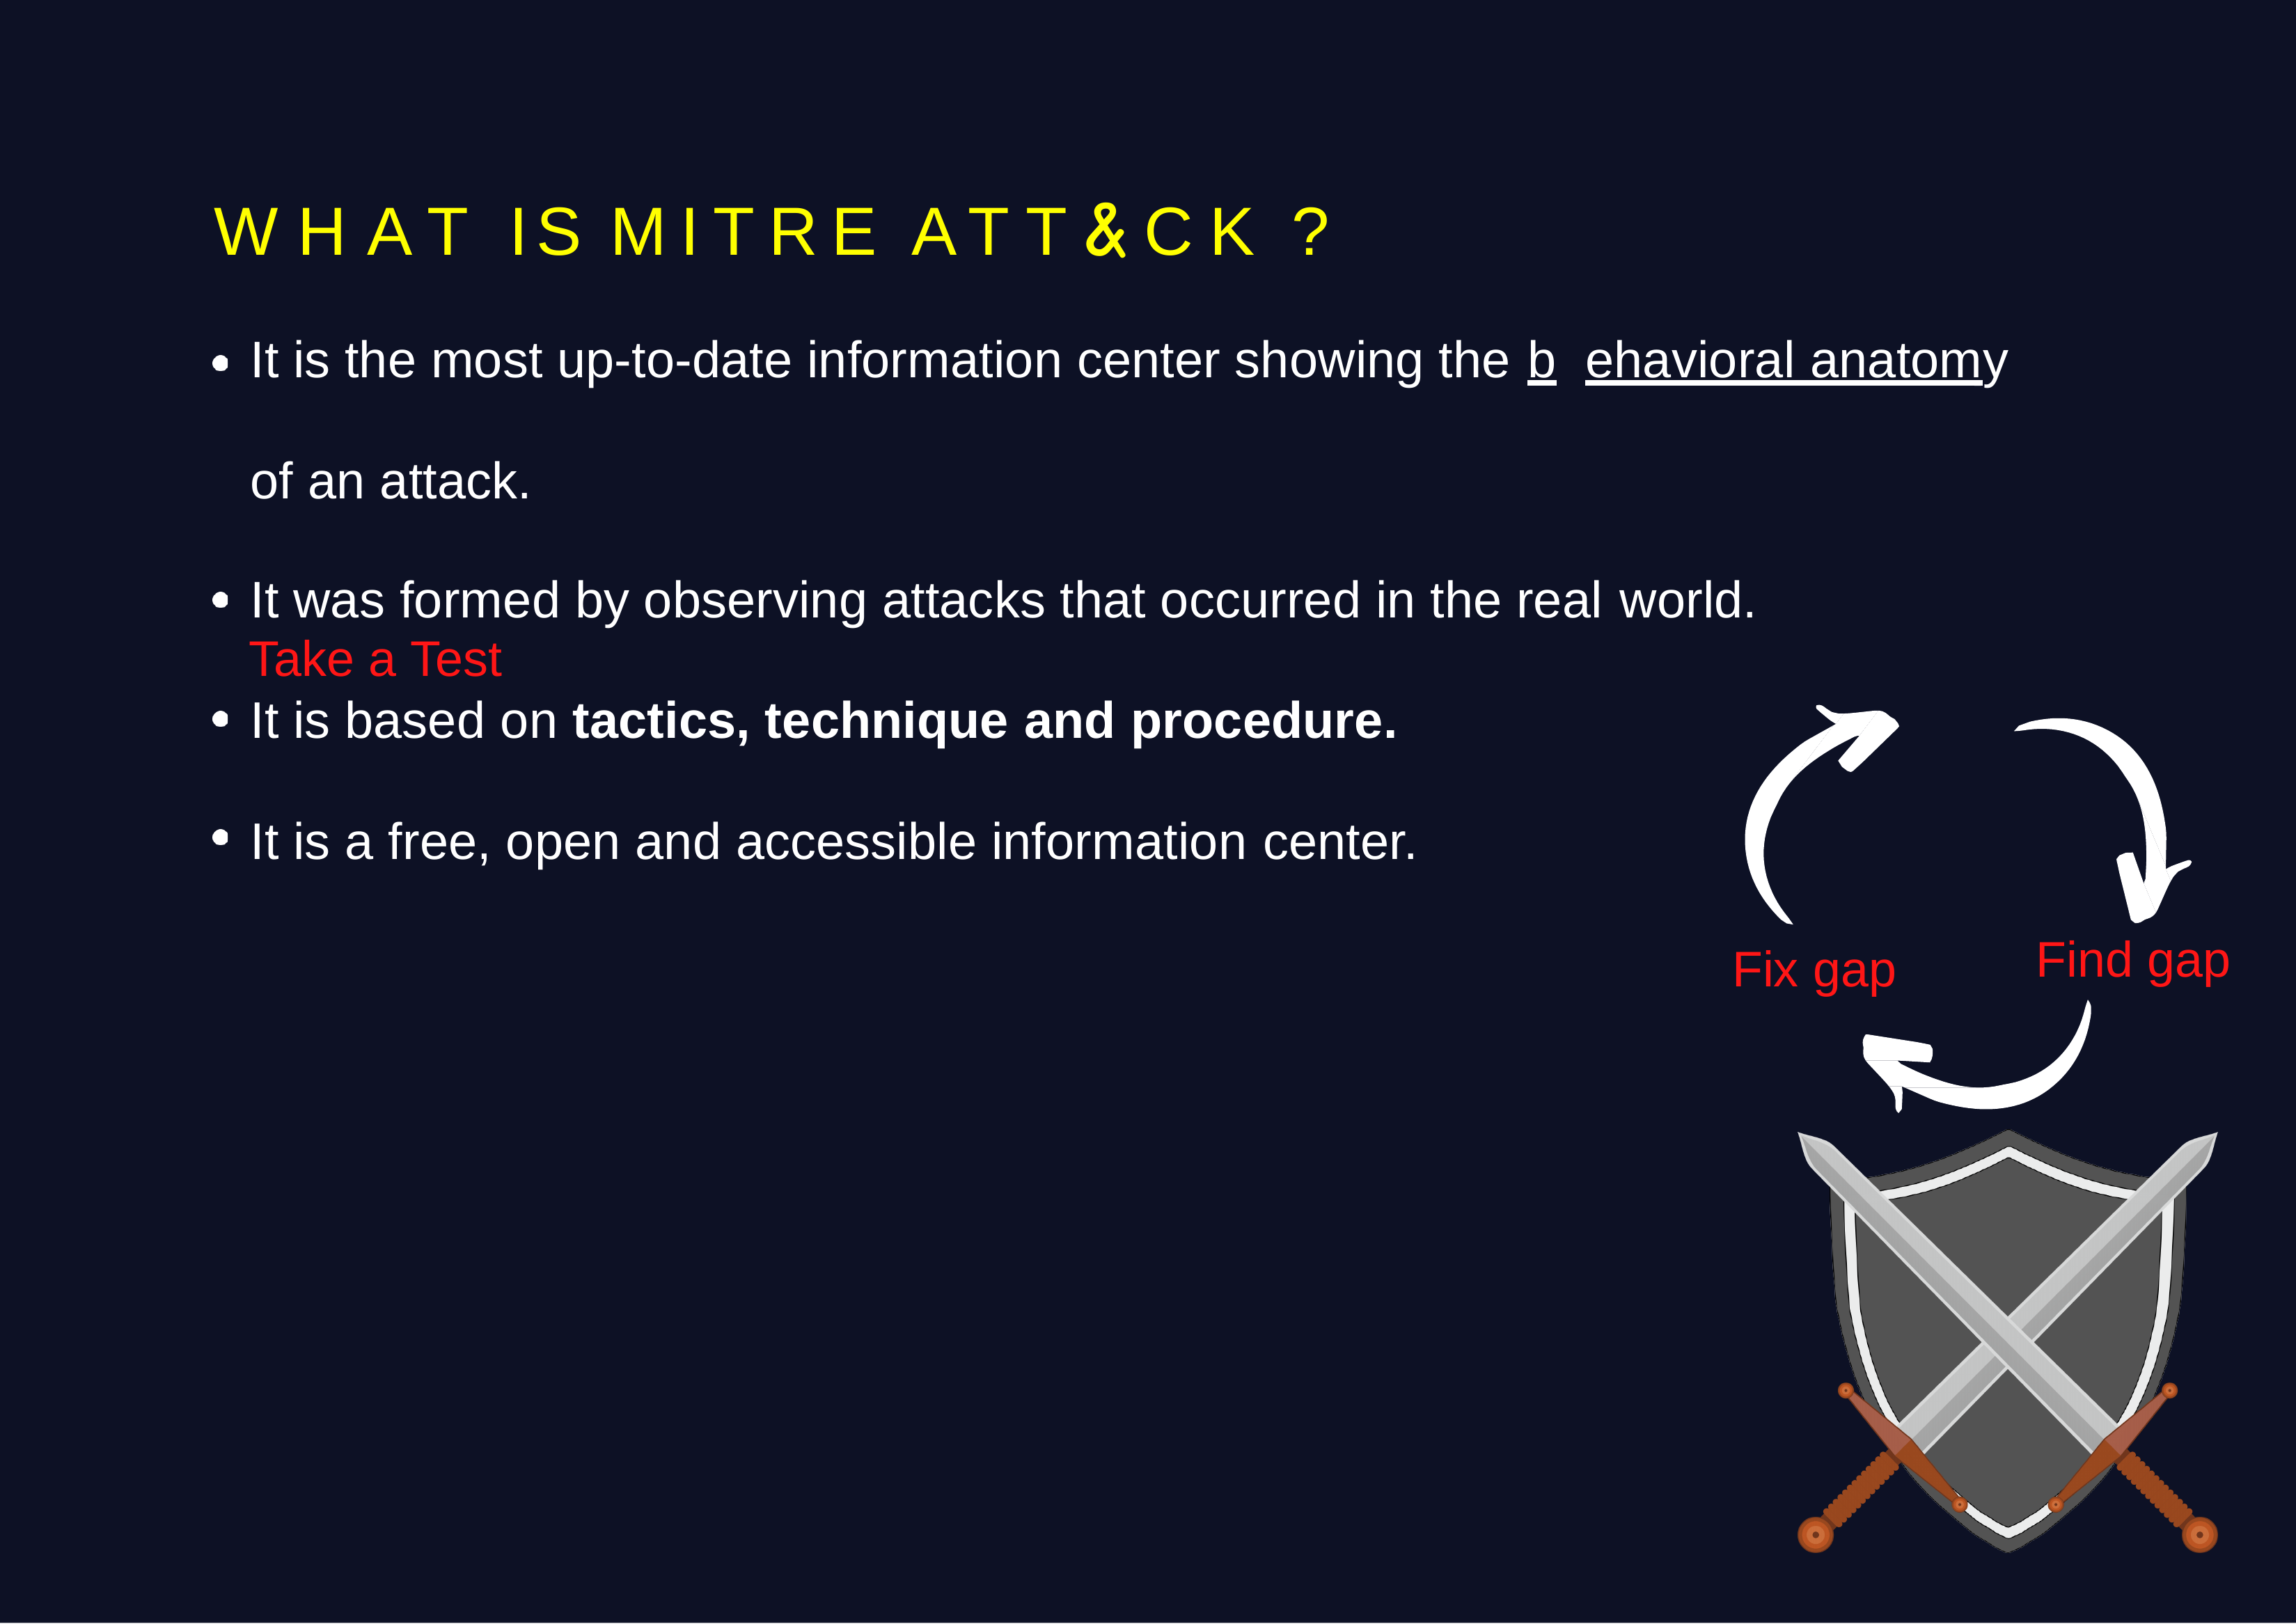

# WHAT IS MITRE ATT&CK ?
It is the most up-to-date information center showing the b ehavioral anatomy

of an attack.

It was formed by observing attacks that occurred in the real world.
Take a Test
It is based on tactics, technique and procedure.

It is a free, open and accessible information center.

Find gap
Fix gap